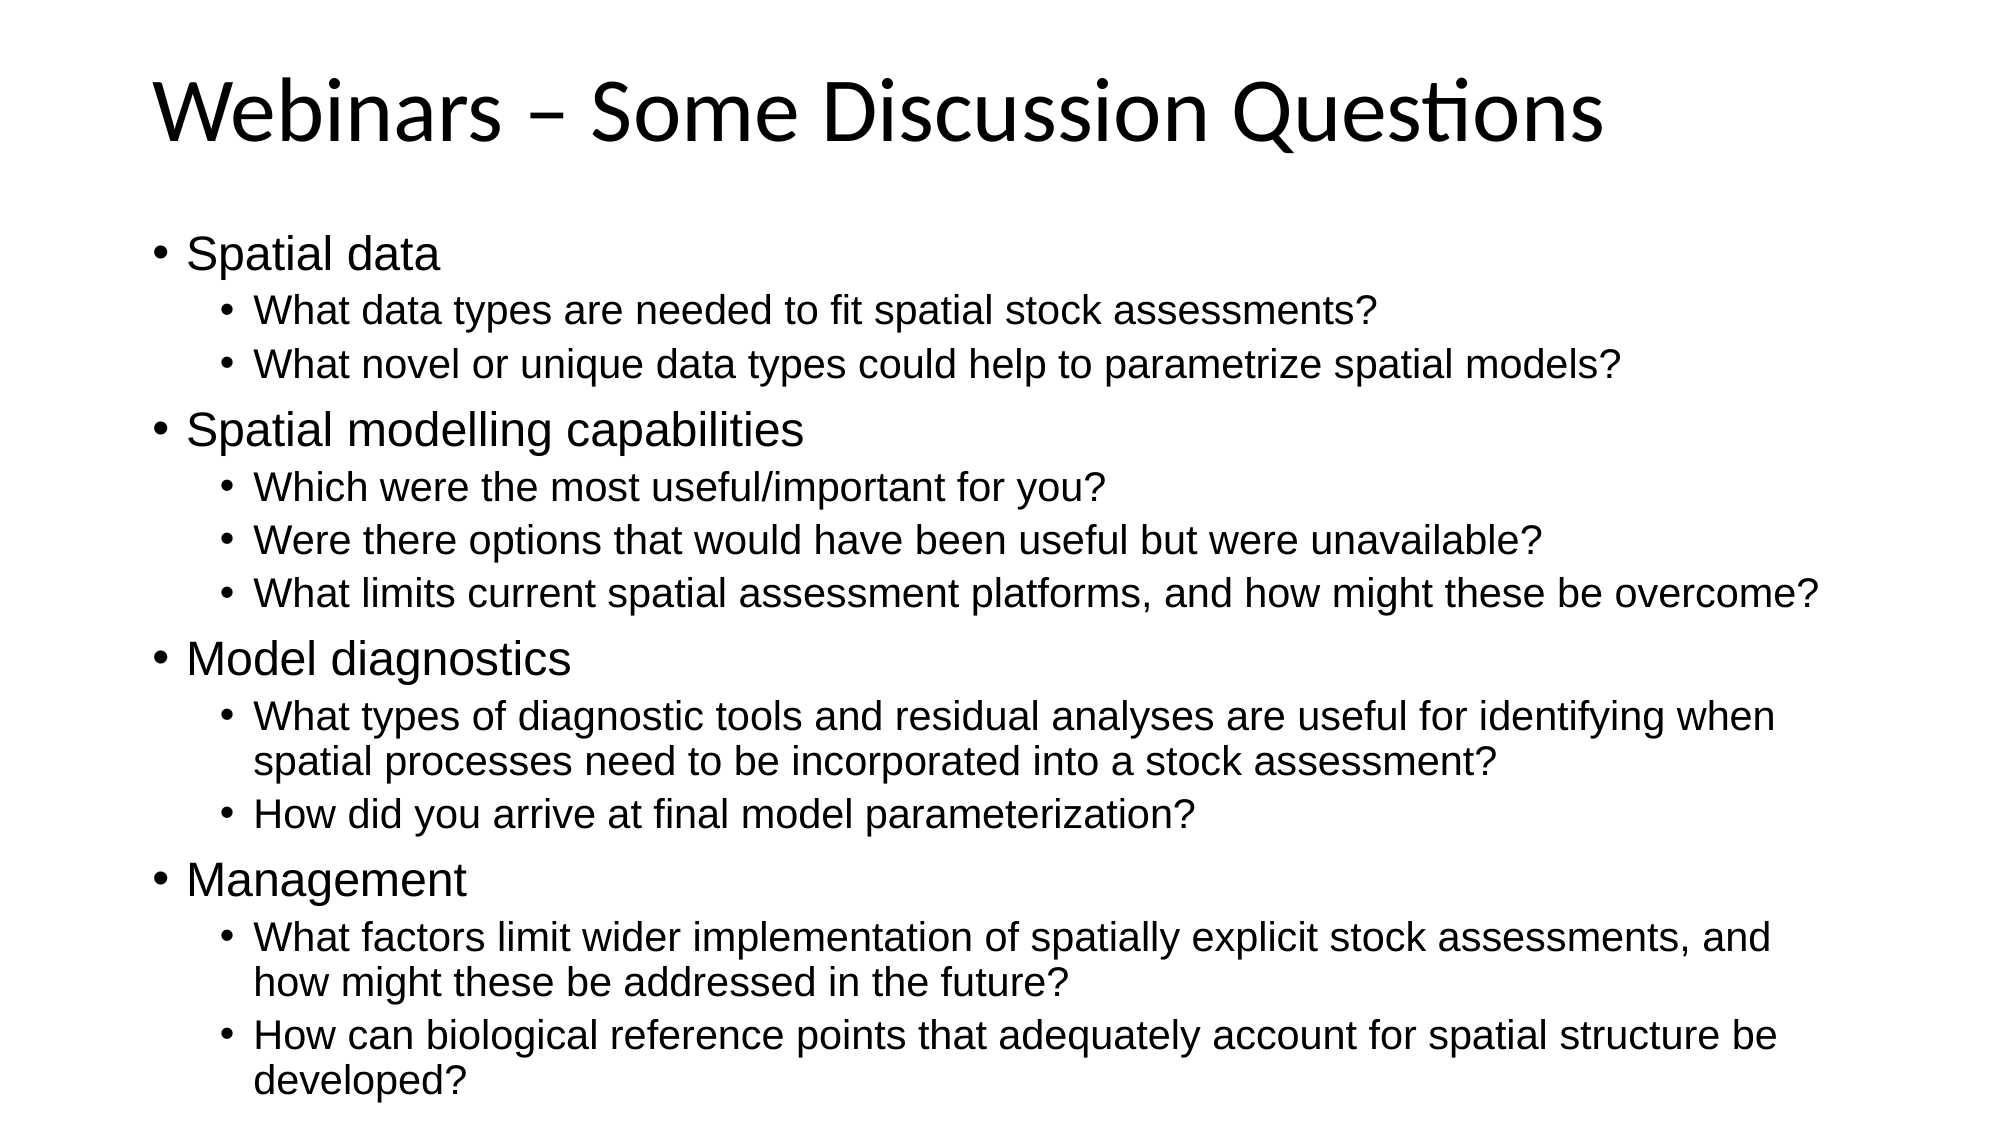

# Webinars – Some Discussion Questions
Spatial data
What data types are needed to fit spatial stock assessments?
What novel or unique data types could help to parametrize spatial models?
Spatial modelling capabilities
Which were the most useful/important for you?
Were there options that would have been useful but were unavailable?
What limits current spatial assessment platforms, and how might these be overcome?
Model diagnostics
What types of diagnostic tools and residual analyses are useful for identifying when spatial processes need to be incorporated into a stock assessment?
How did you arrive at final model parameterization?
Management
What factors limit wider implementation of spatially explicit stock assessments, and how might these be addressed in the future?
How can biological reference points that adequately account for spatial structure be developed?